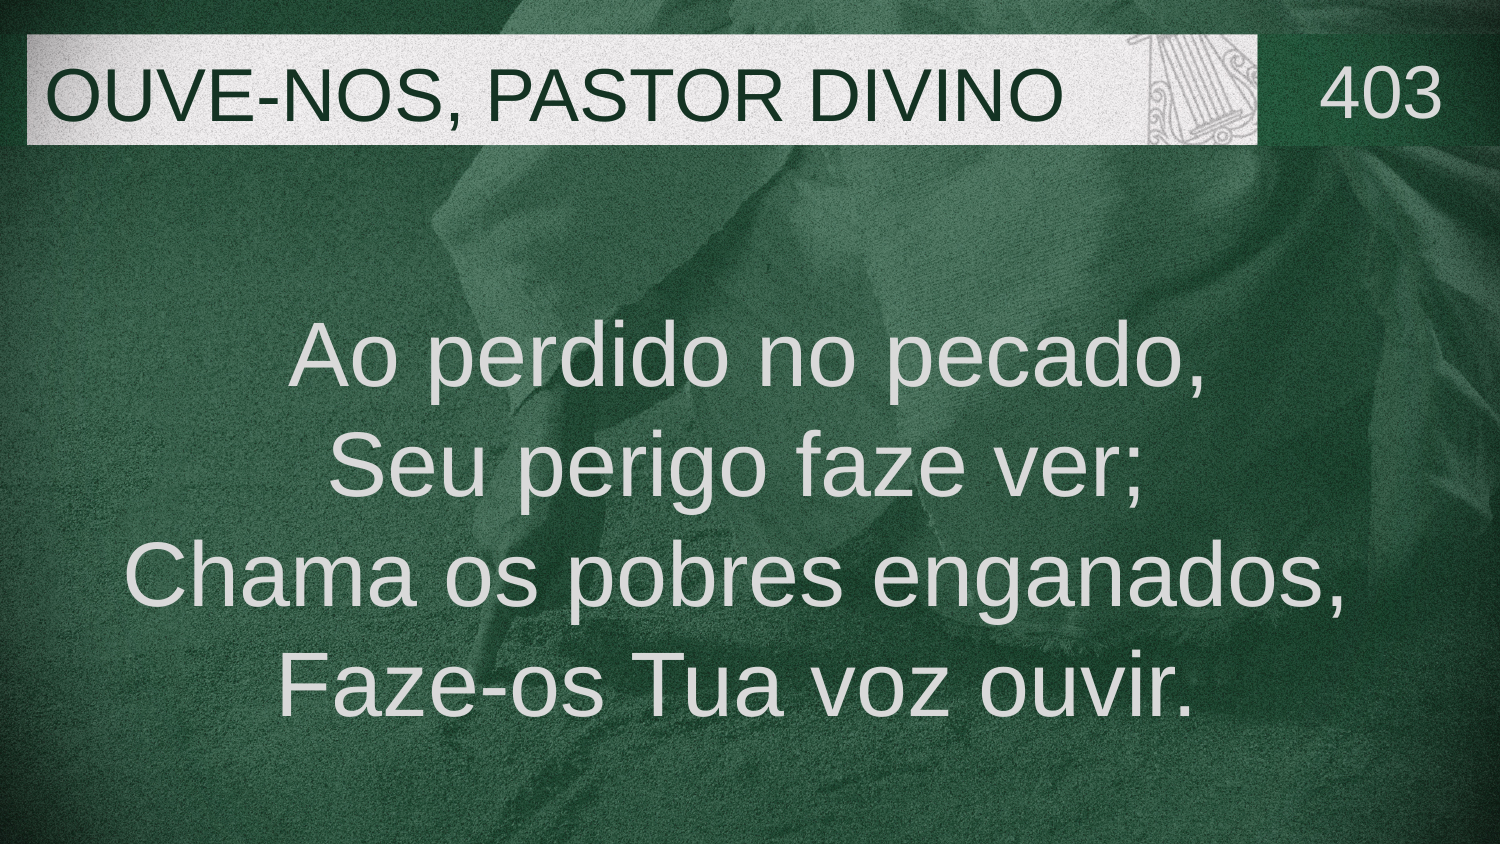

# OUVE-NOS, PASTOR DIVINO
403
Ao perdido no pecado,
Seu perigo faze ver;
Chama os pobres enganados,
Faze-os Tua voz ouvir.